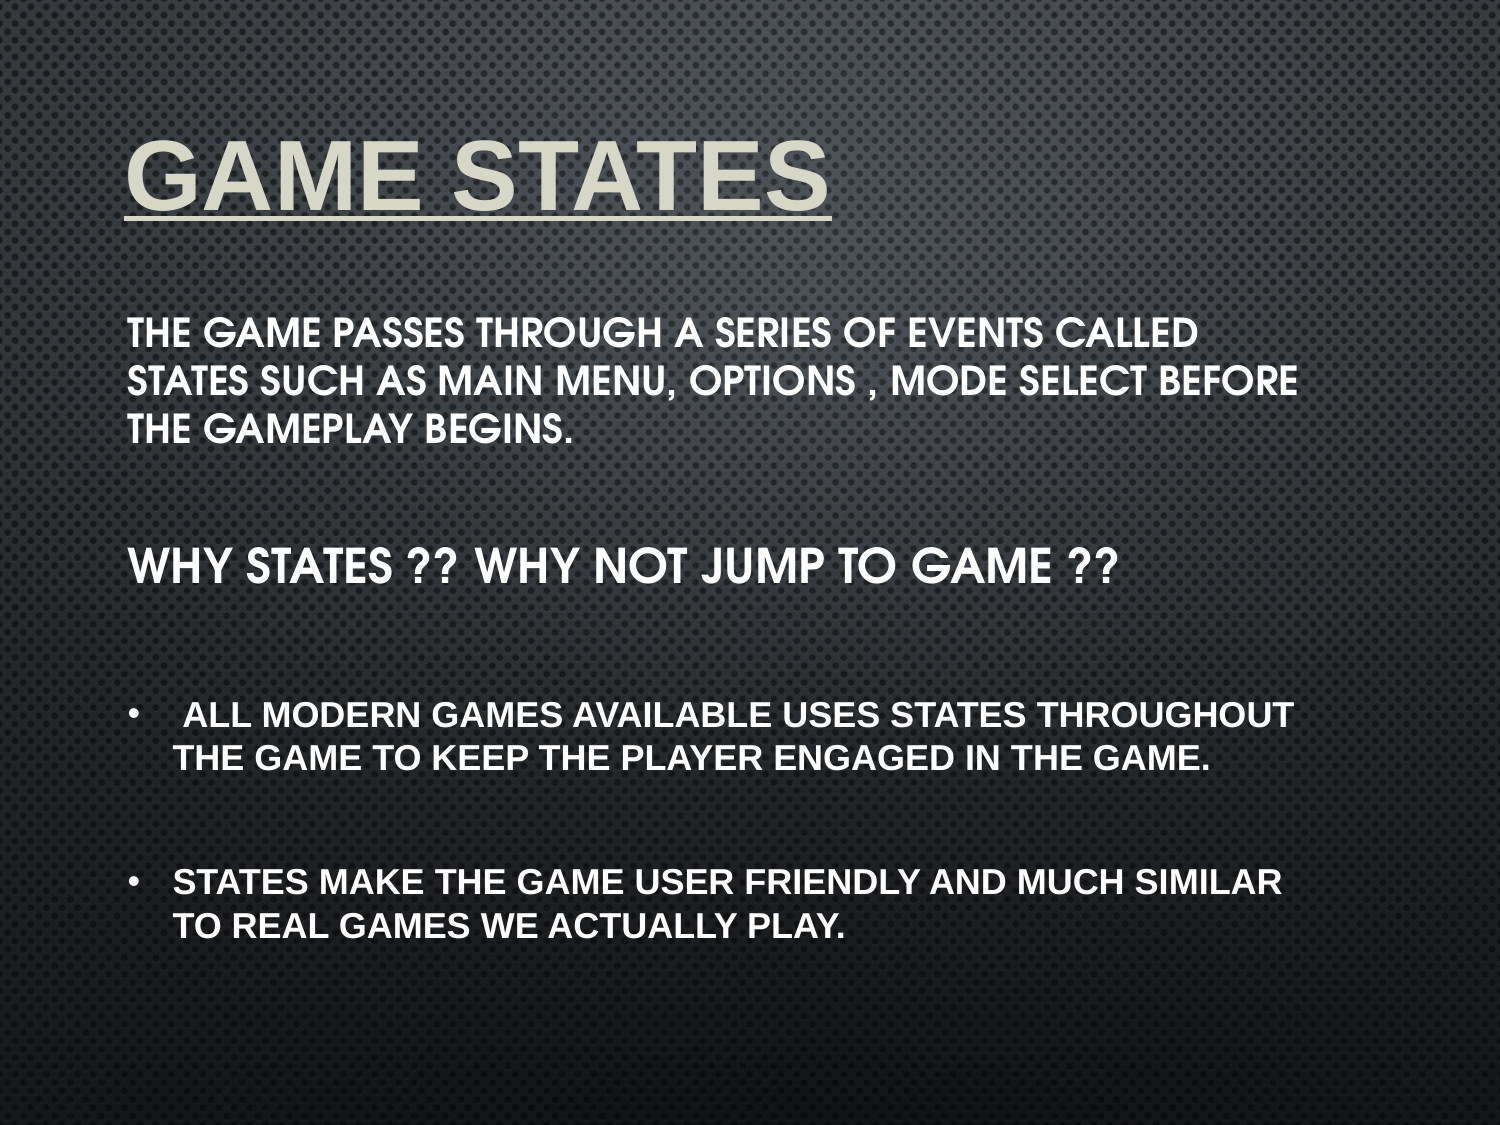

# GAME STATES
The game passes through a series of events called states such as main menu, options , mode select before the gameplay begins.

Why states ?? Why not jump to game ??

 All modern games available uses states throughout the game to keep the player engaged in the game.

States make the game user friendly and much similar to real games we actually play.